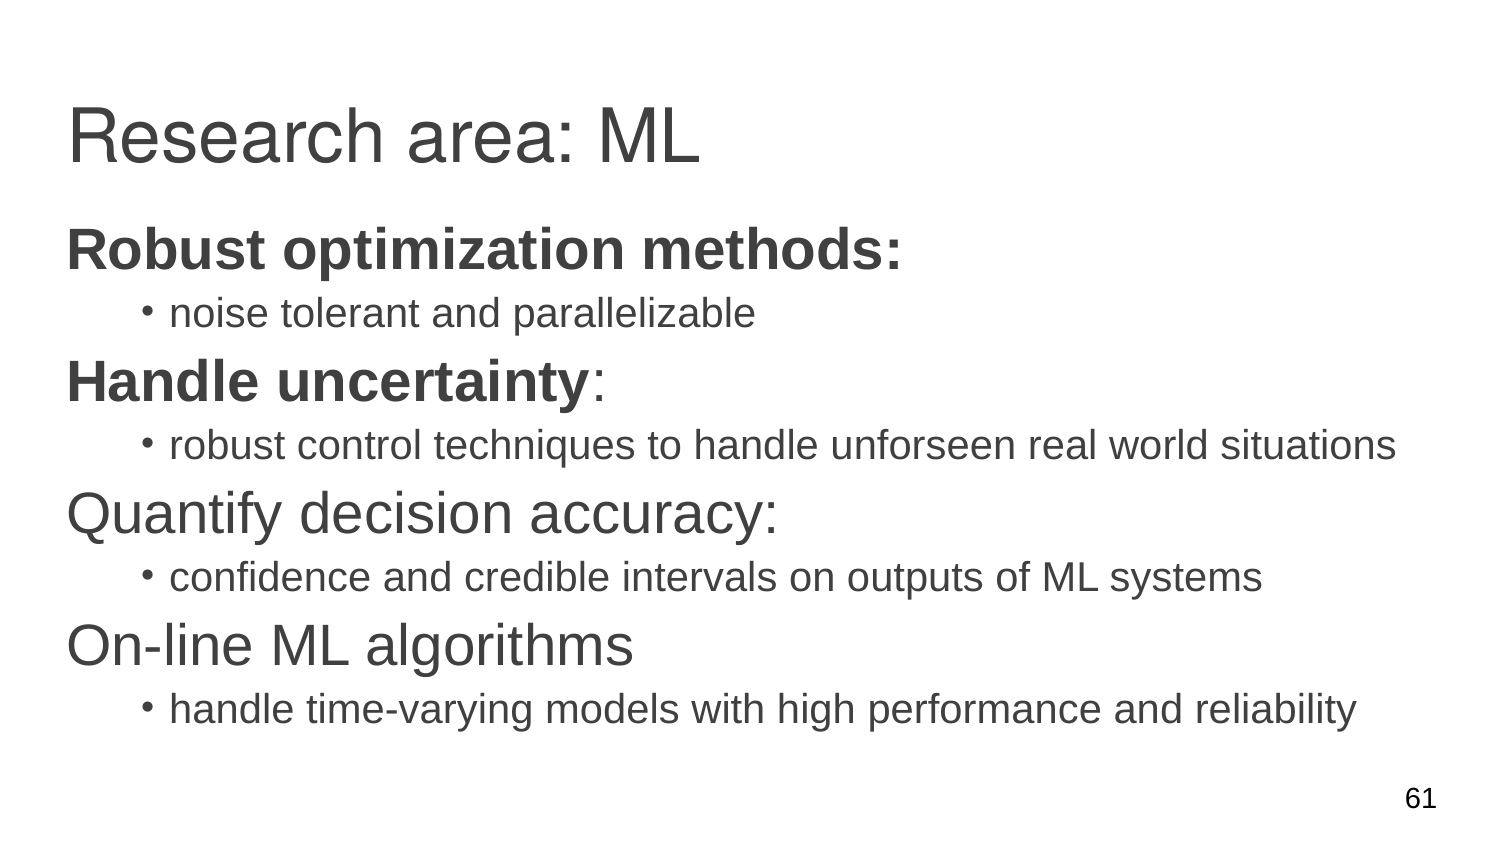

# Research area: ML
Robust optimization methods:
noise tolerant and parallelizable
Handle uncertainty:
robust control techniques to handle unforseen real world situations
Quantify decision accuracy:
confidence and credible intervals on outputs of ML systems
On-line ML algorithms
handle time-varying models with high performance and reliability

61